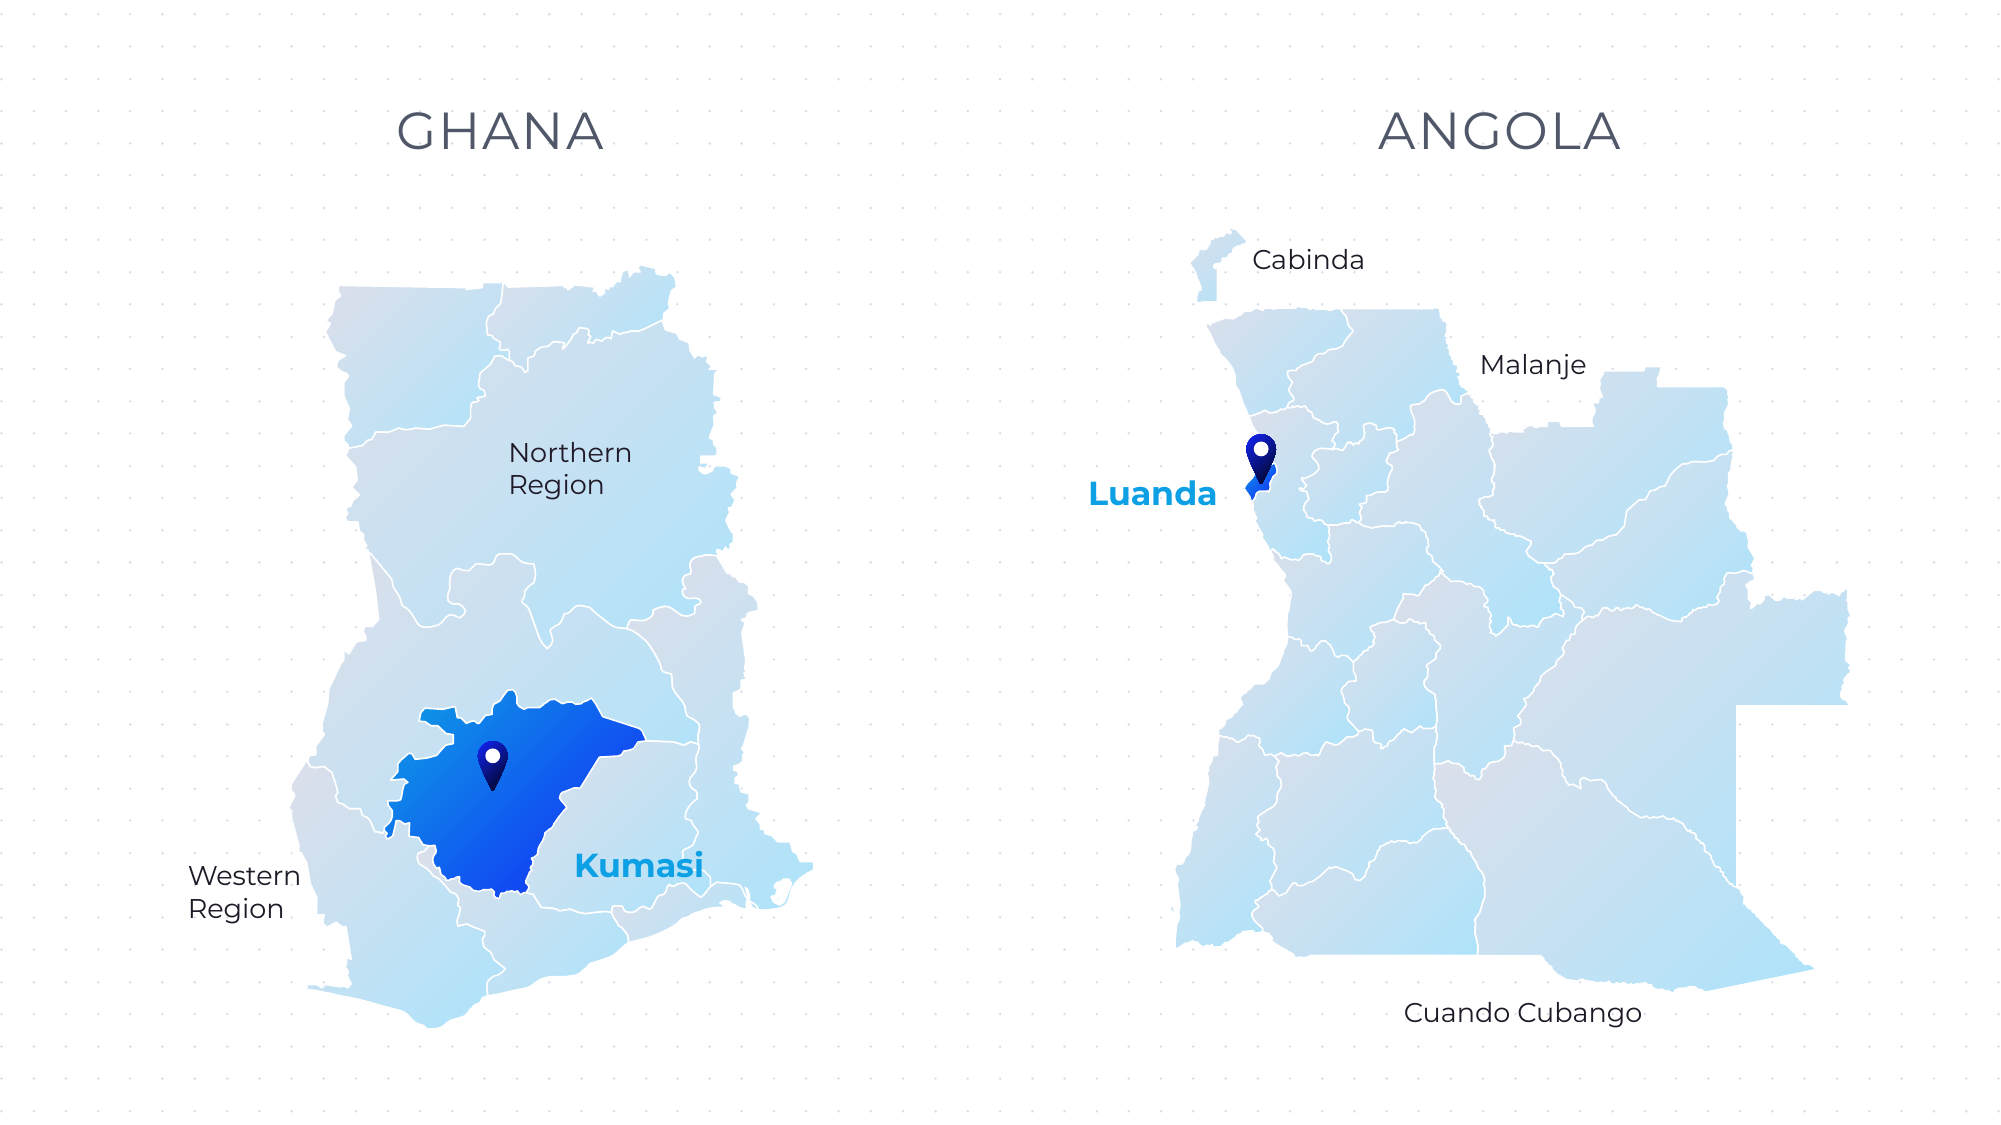

GHANA
ANGOLA

Cabinda
Malanje
Luanda
Cuando Cubango
Northern
Region
Kumasi
Western
Region